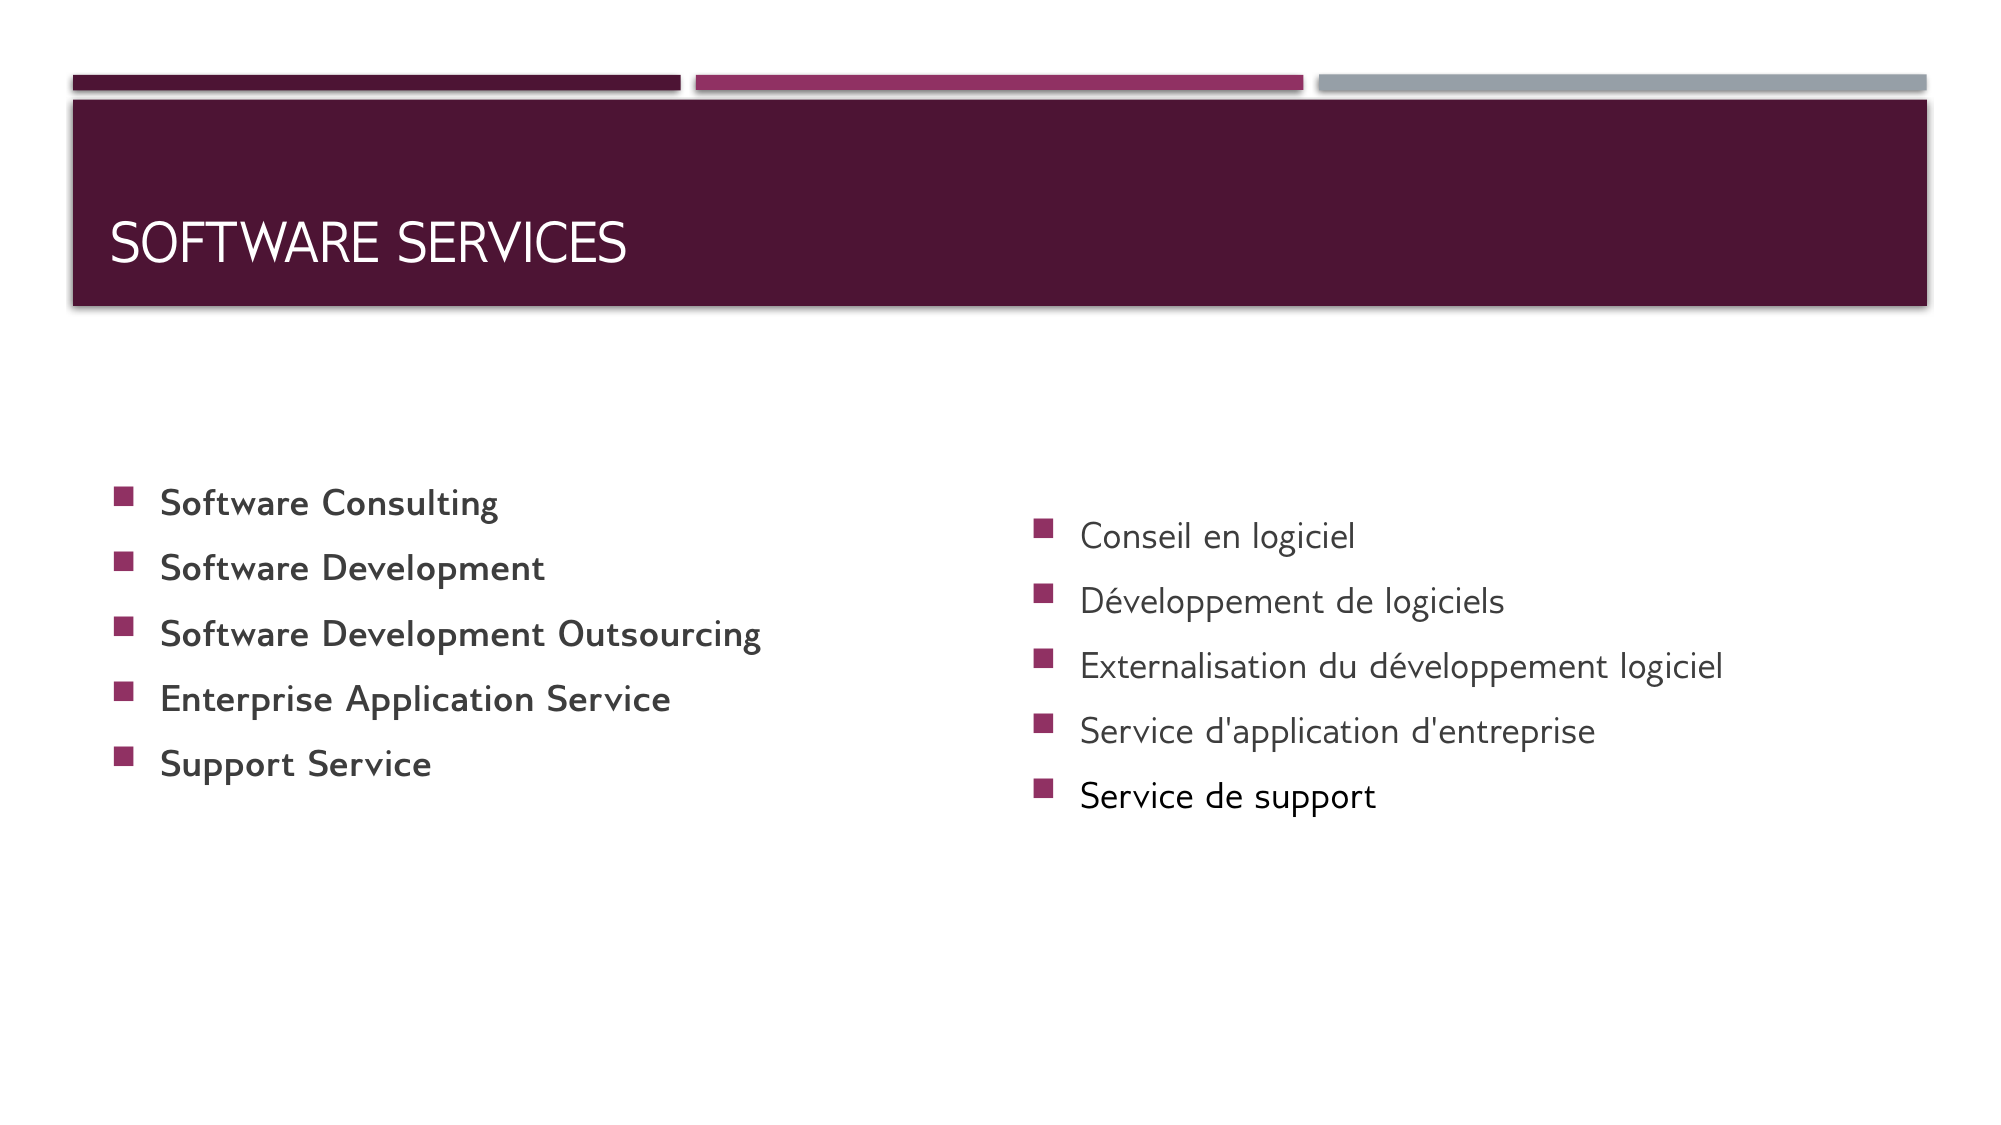

# software services
Software Consulting
Software Development
Software Development Outsourcing
Enterprise Application Service
Support Service

Conseil en logiciel
Développement de logiciels
Externalisation du développement logiciel
Service d'application d'entreprise
Service de support